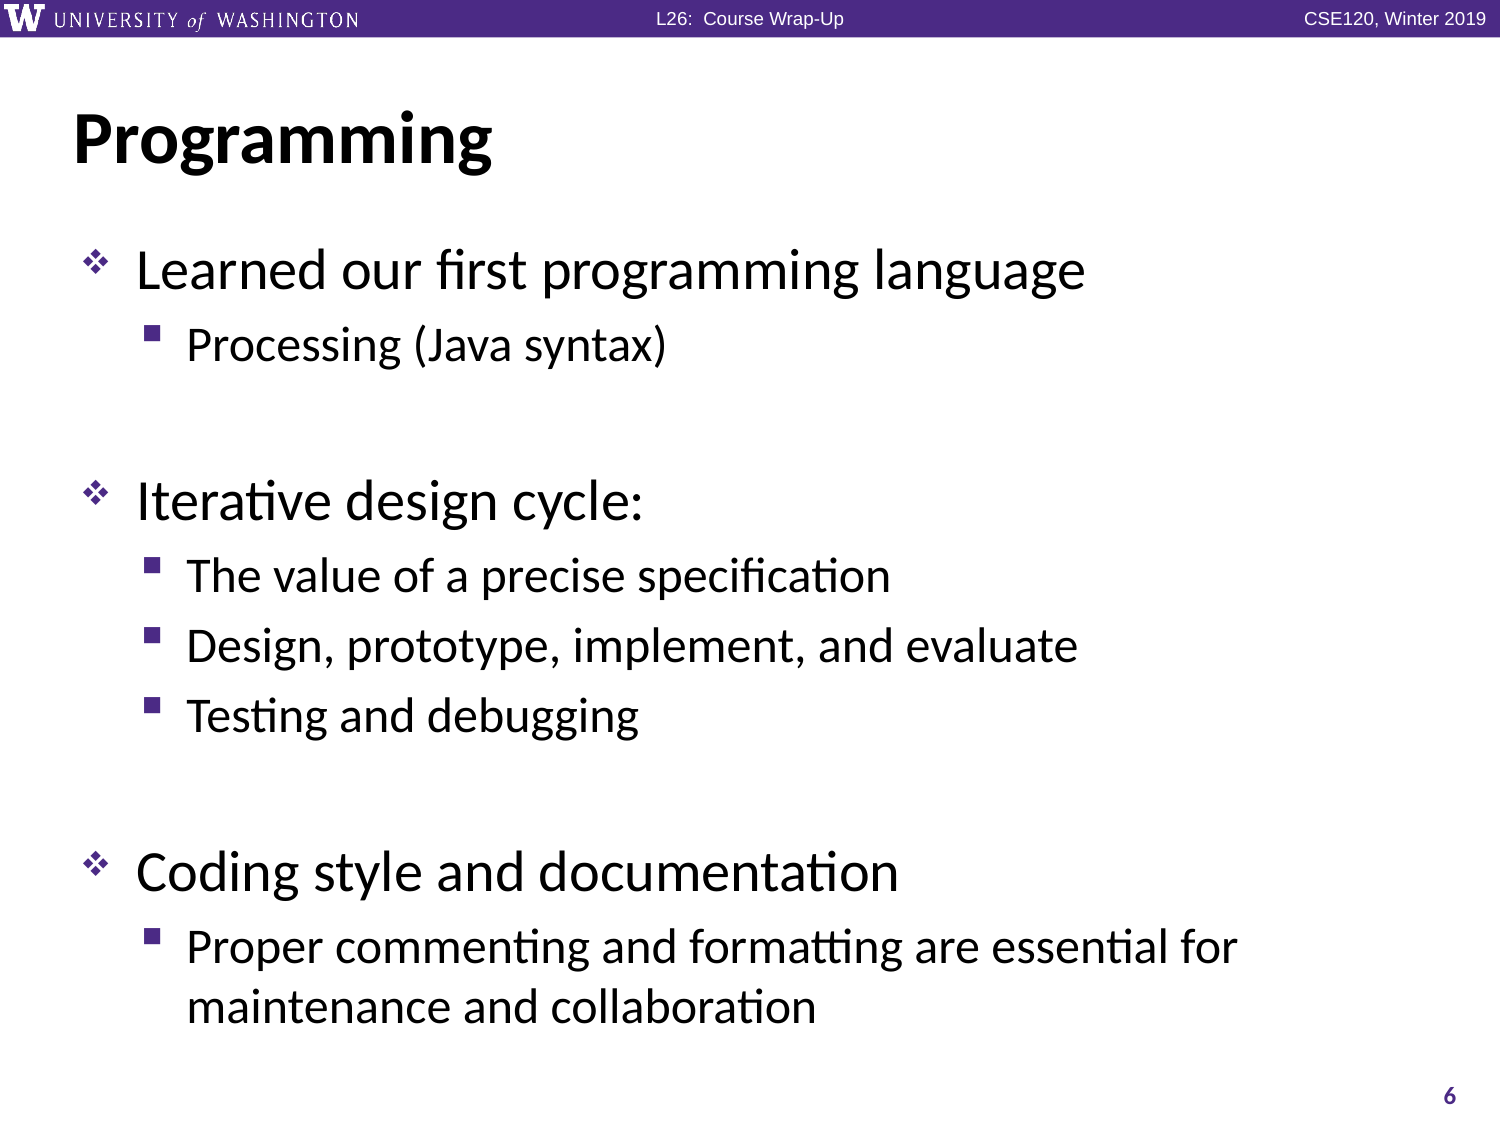

# Programming
Learned our first programming language
Processing (Java syntax)

Iterative design cycle:
The value of a precise specification
Design, prototype, implement, and evaluate
Testing and debugging

Coding style and documentation
Proper commenting and formatting are essential for maintenance and collaboration
6